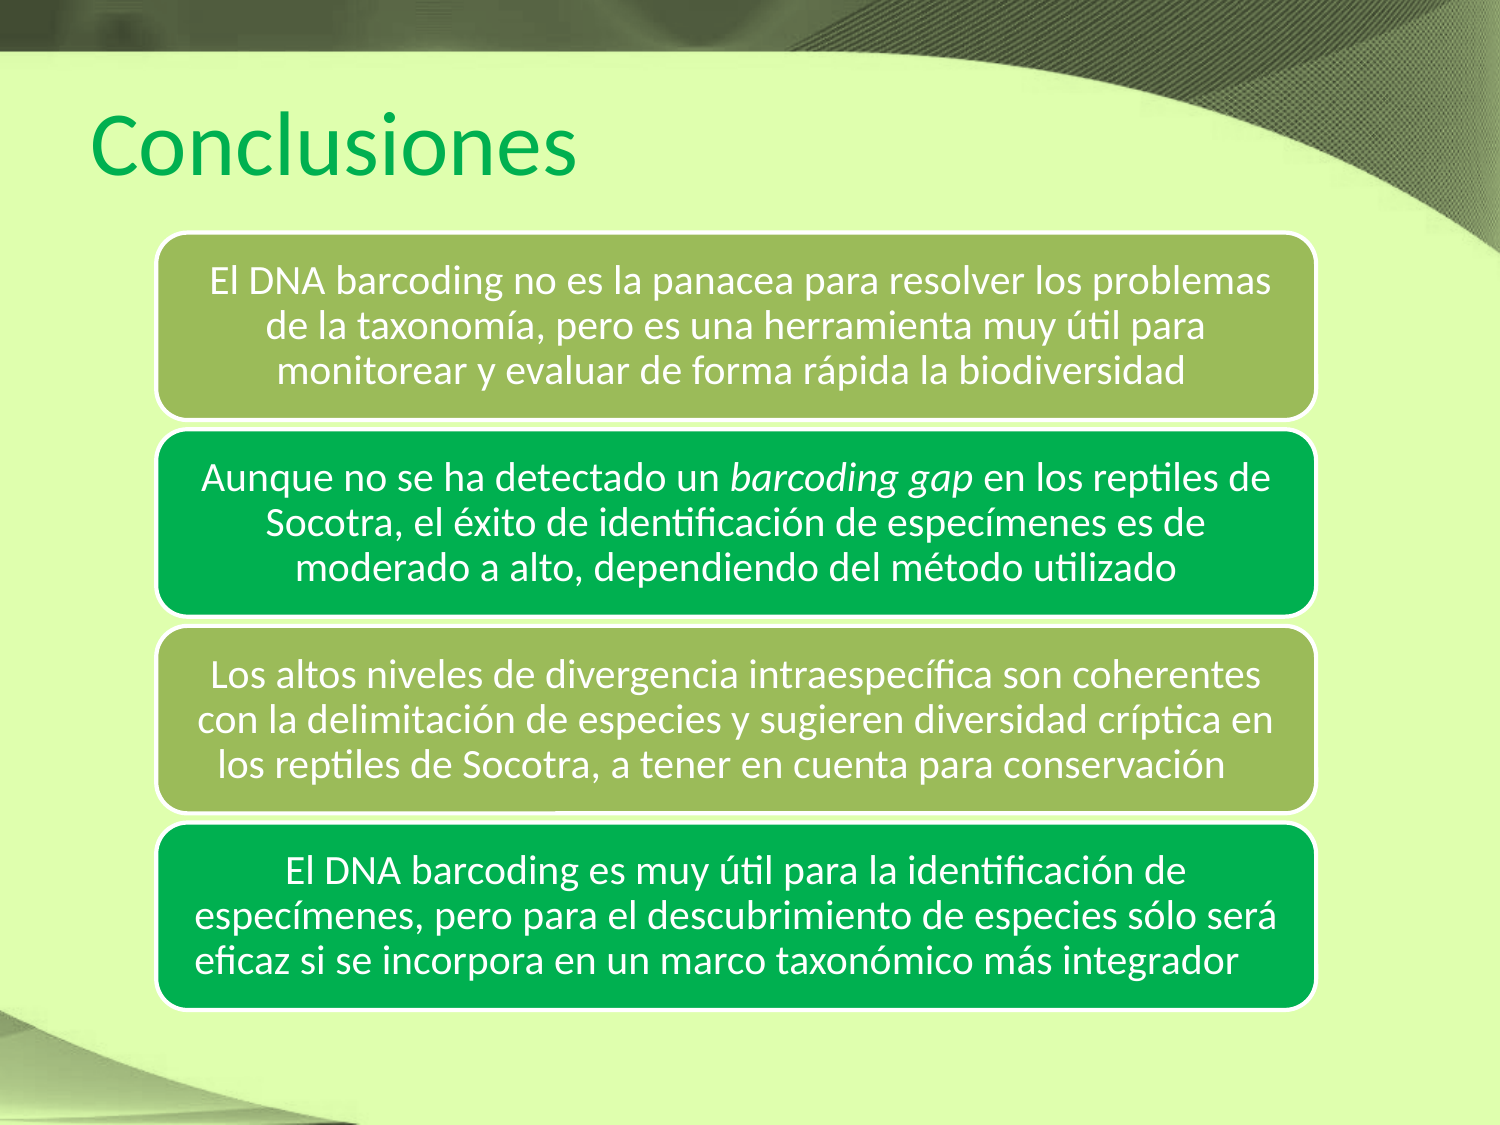

# Conclusiones

 El DNA barcoding no es la panacea para resolver los problemas de la taxonomía, pero es una herramienta muy útil para monitorear y evaluar de forma rápida la biodiversidad

Aunque no se ha detectado un barcoding gap en los reptiles de Socotra, el éxito de identificación de especímenes es de moderado a alto, dependiendo del método utilizado

Los altos niveles de divergencia intraespecífica son coherentes con la delimitación de especies y sugieren diversidad críptica en los reptiles de Socotra, a tener en cuenta para conservación

El DNA barcoding es muy útil para la identificación de especímenes, pero para el descubrimiento de especies sólo será eficaz si se incorpora en un marco taxonómico más integrador